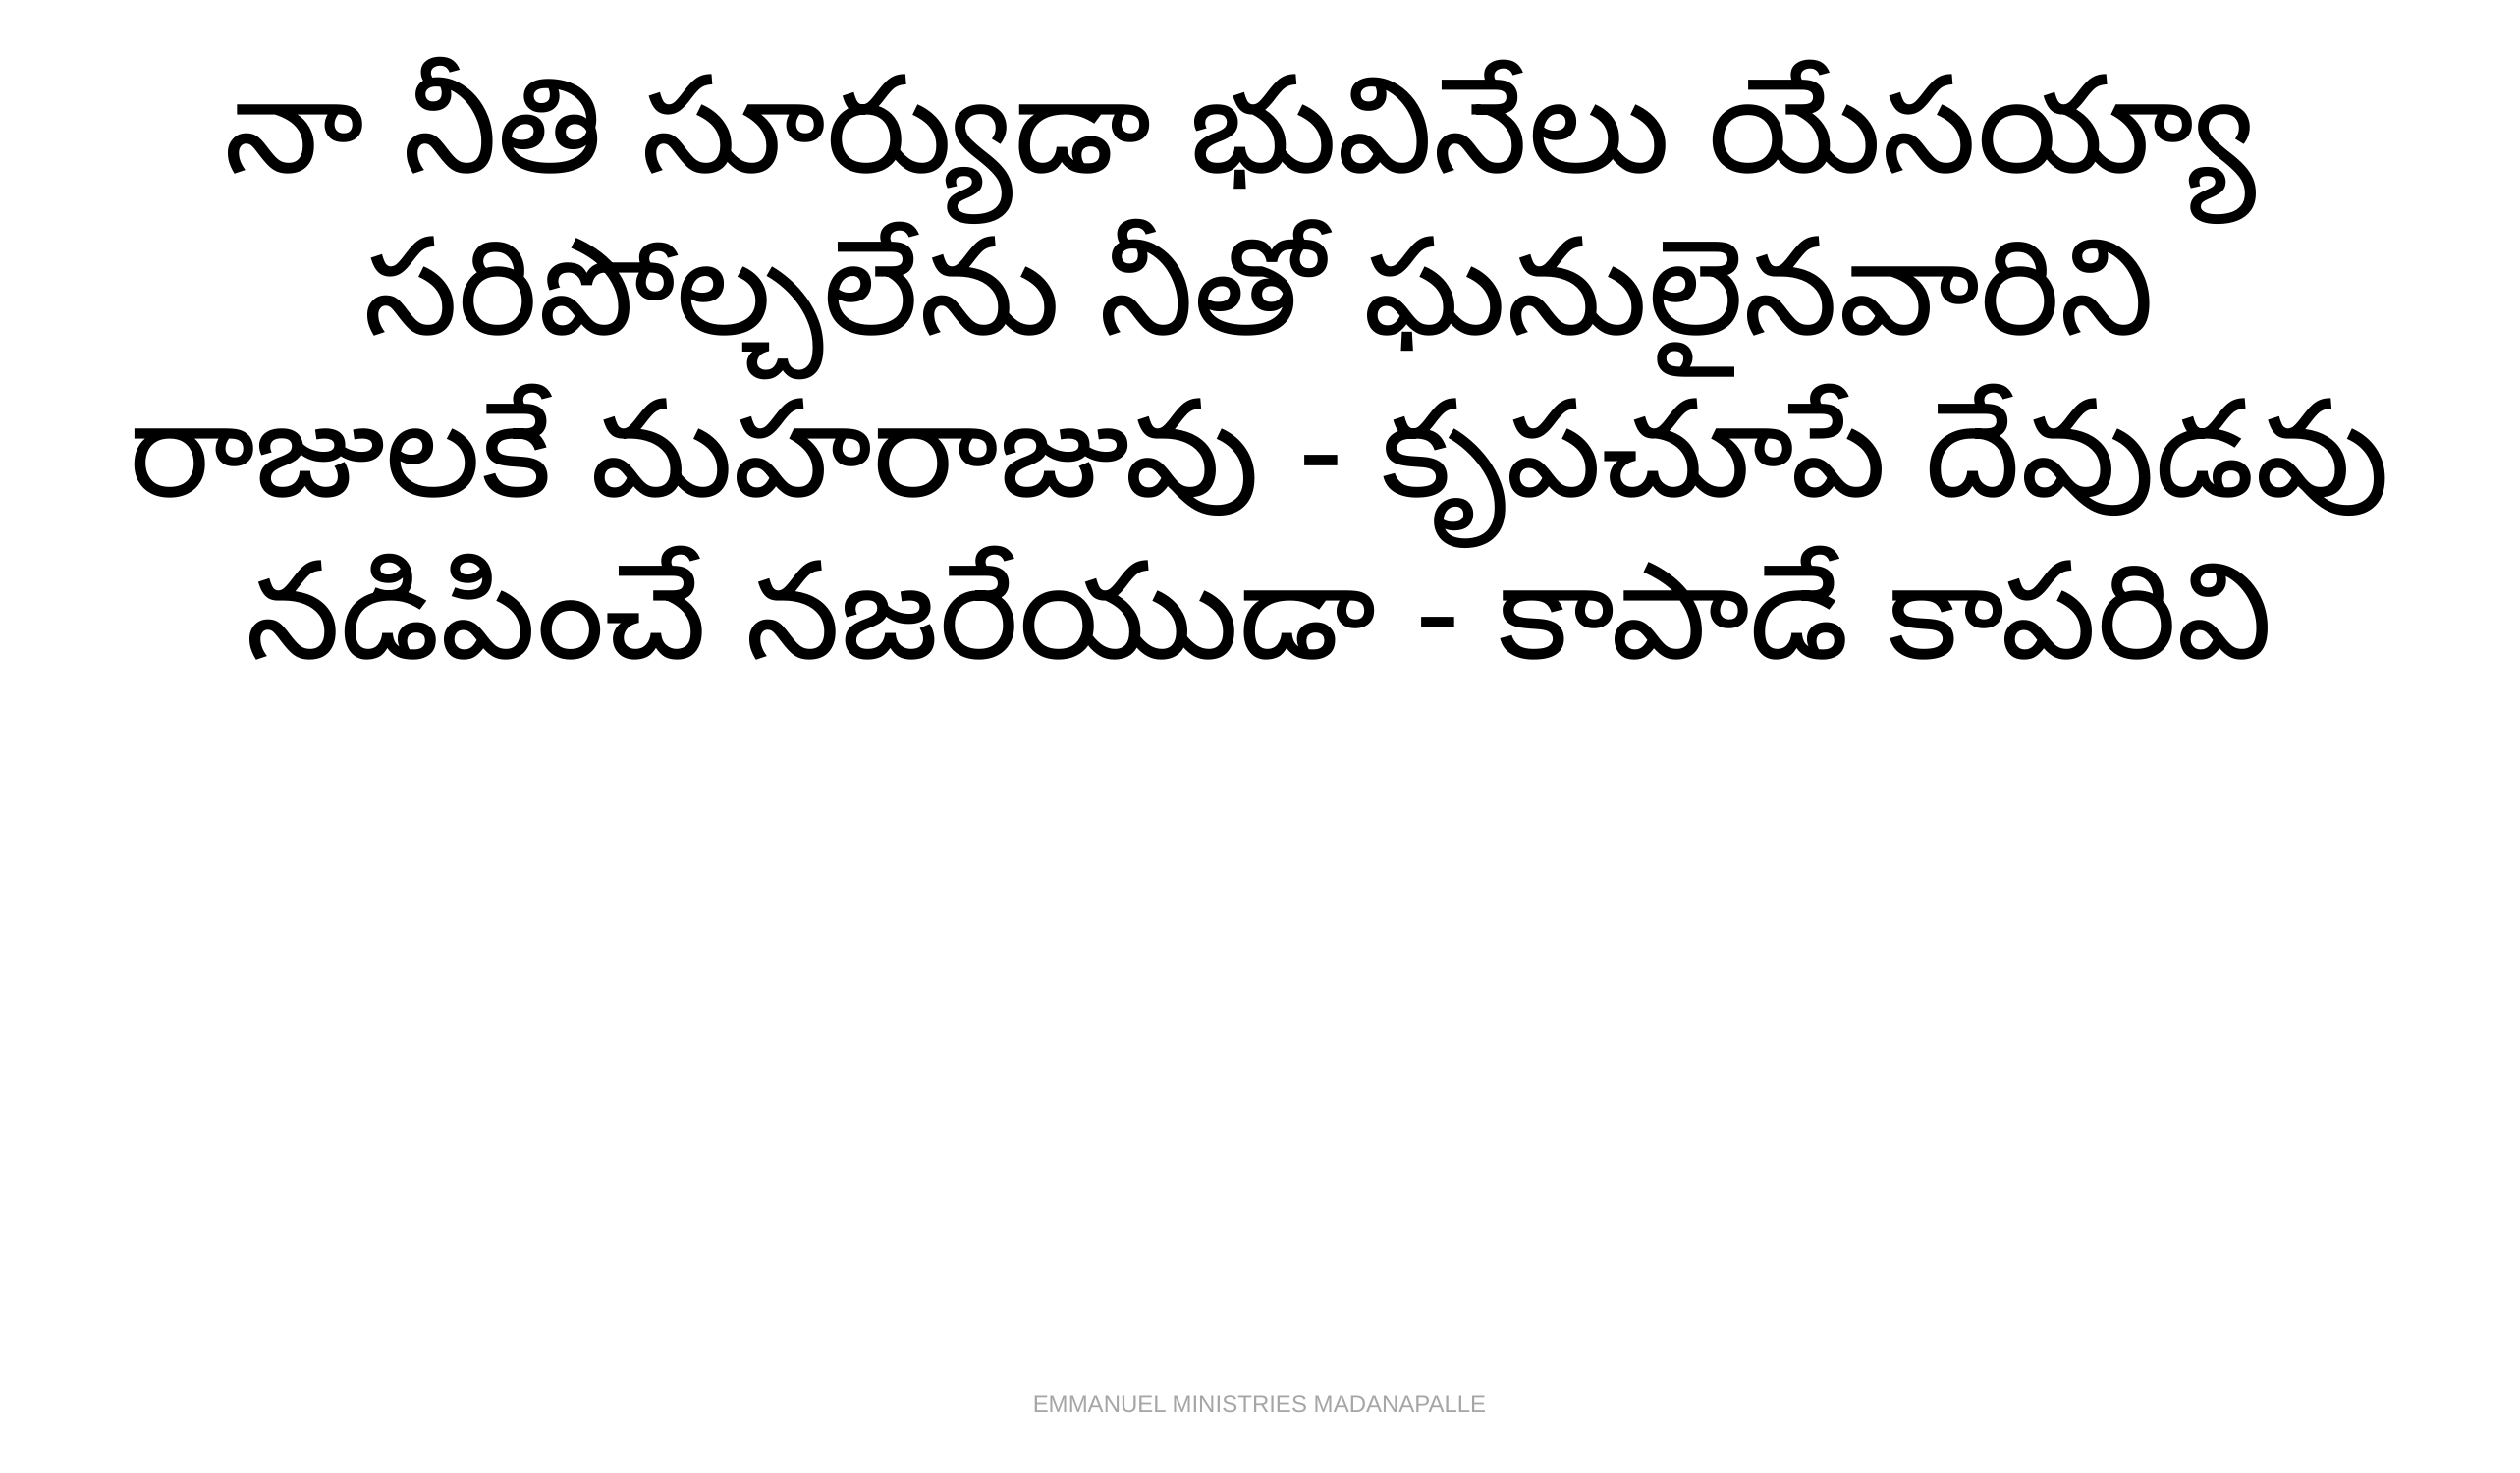

నా నీతి సూర్యుడా భువినేలు యేసయ్యా
సరిపోల్చలేను నీతో ఘనులైనవారిని
రాజులకే మహరాజువు - కృపచూపే దేవుడవు
నడిపించే నజరేయుడా - కాపాడే కాపరివి